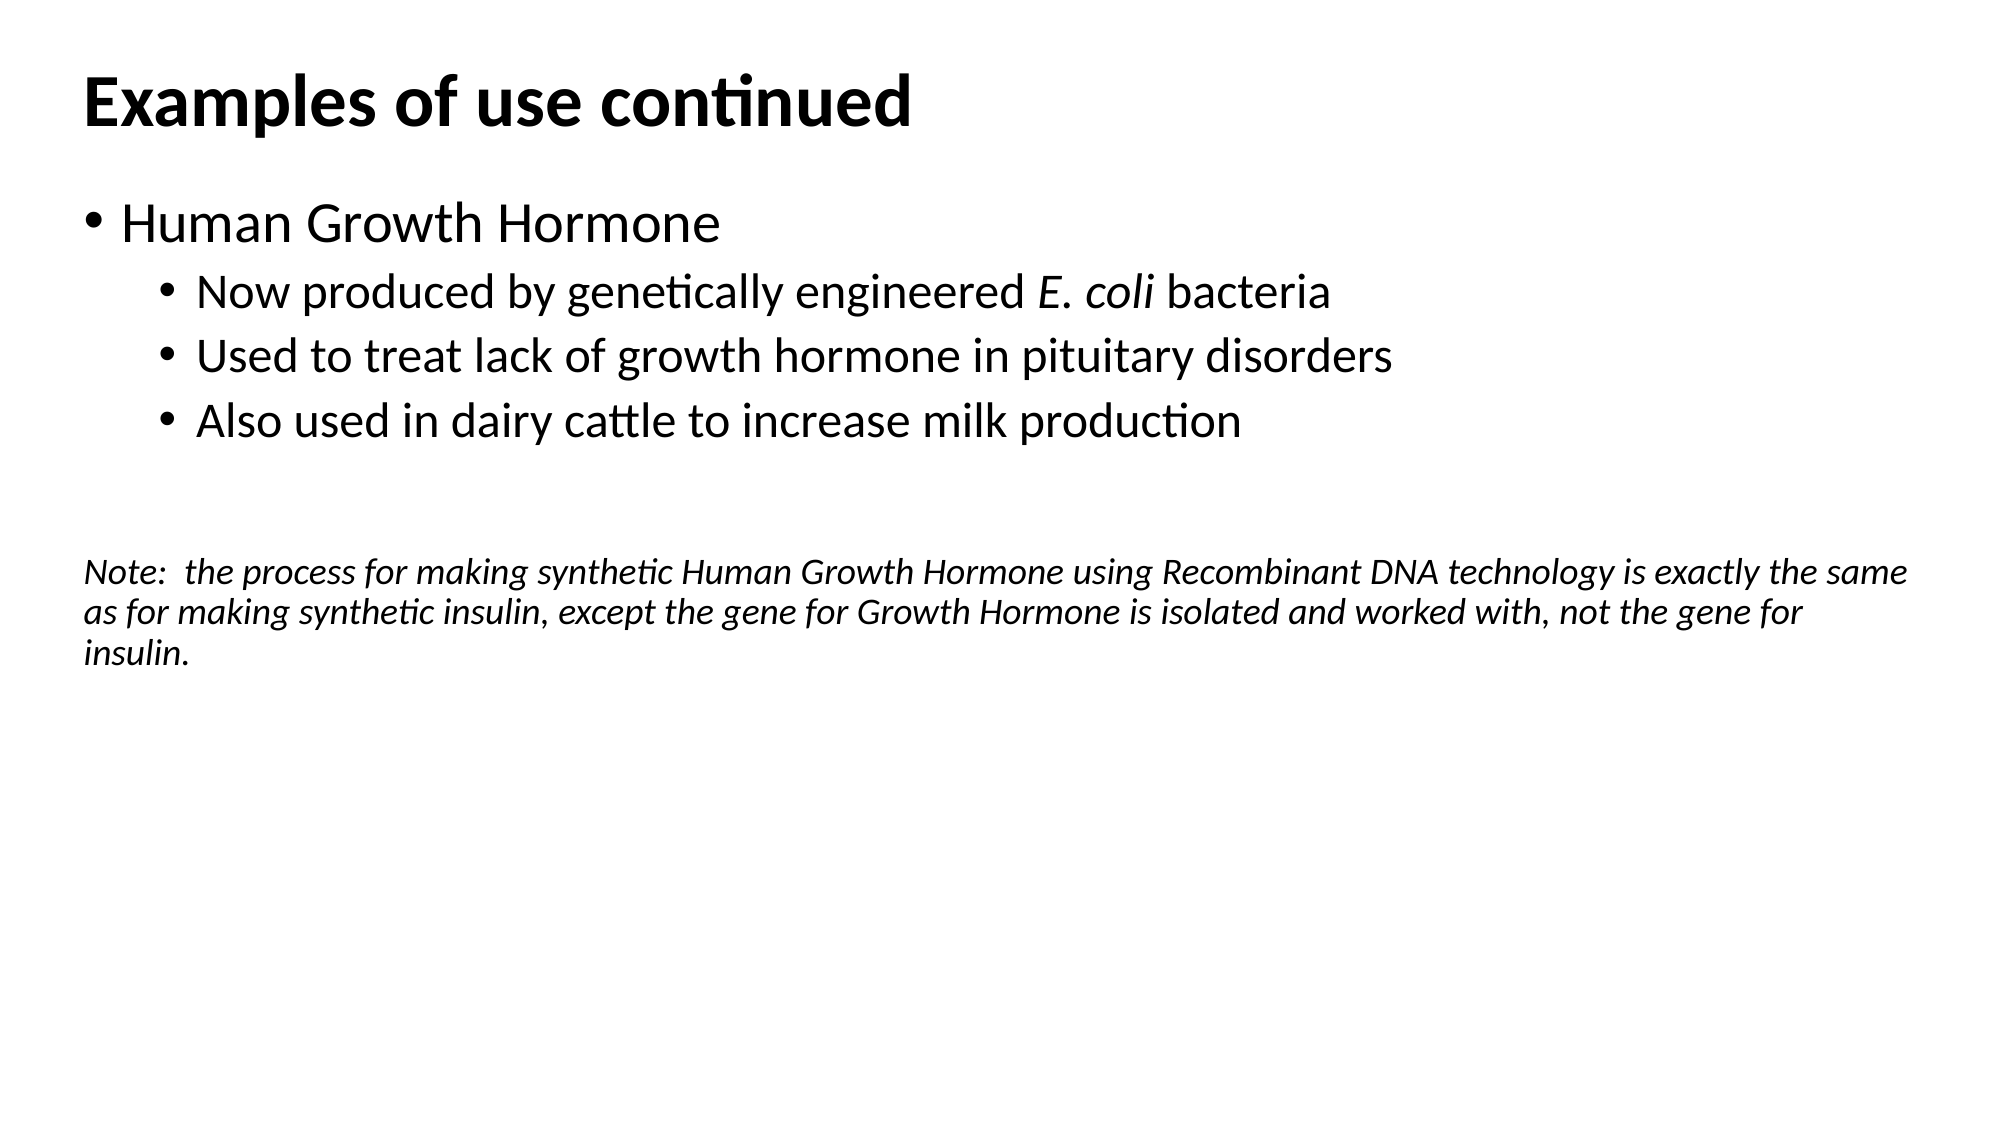

# Examples of use continued
Human Growth Hormone
Now produced by genetically engineered E. coli bacteria
Used to treat lack of growth hormone in pituitary disorders
Also used in dairy cattle to increase milk production

Note:  the process for making synthetic Human Growth Hormone using Recombinant DNA technology is exactly the same as for making synthetic insulin, except the gene for Growth Hormone is isolated and worked with, not the gene for insulin.